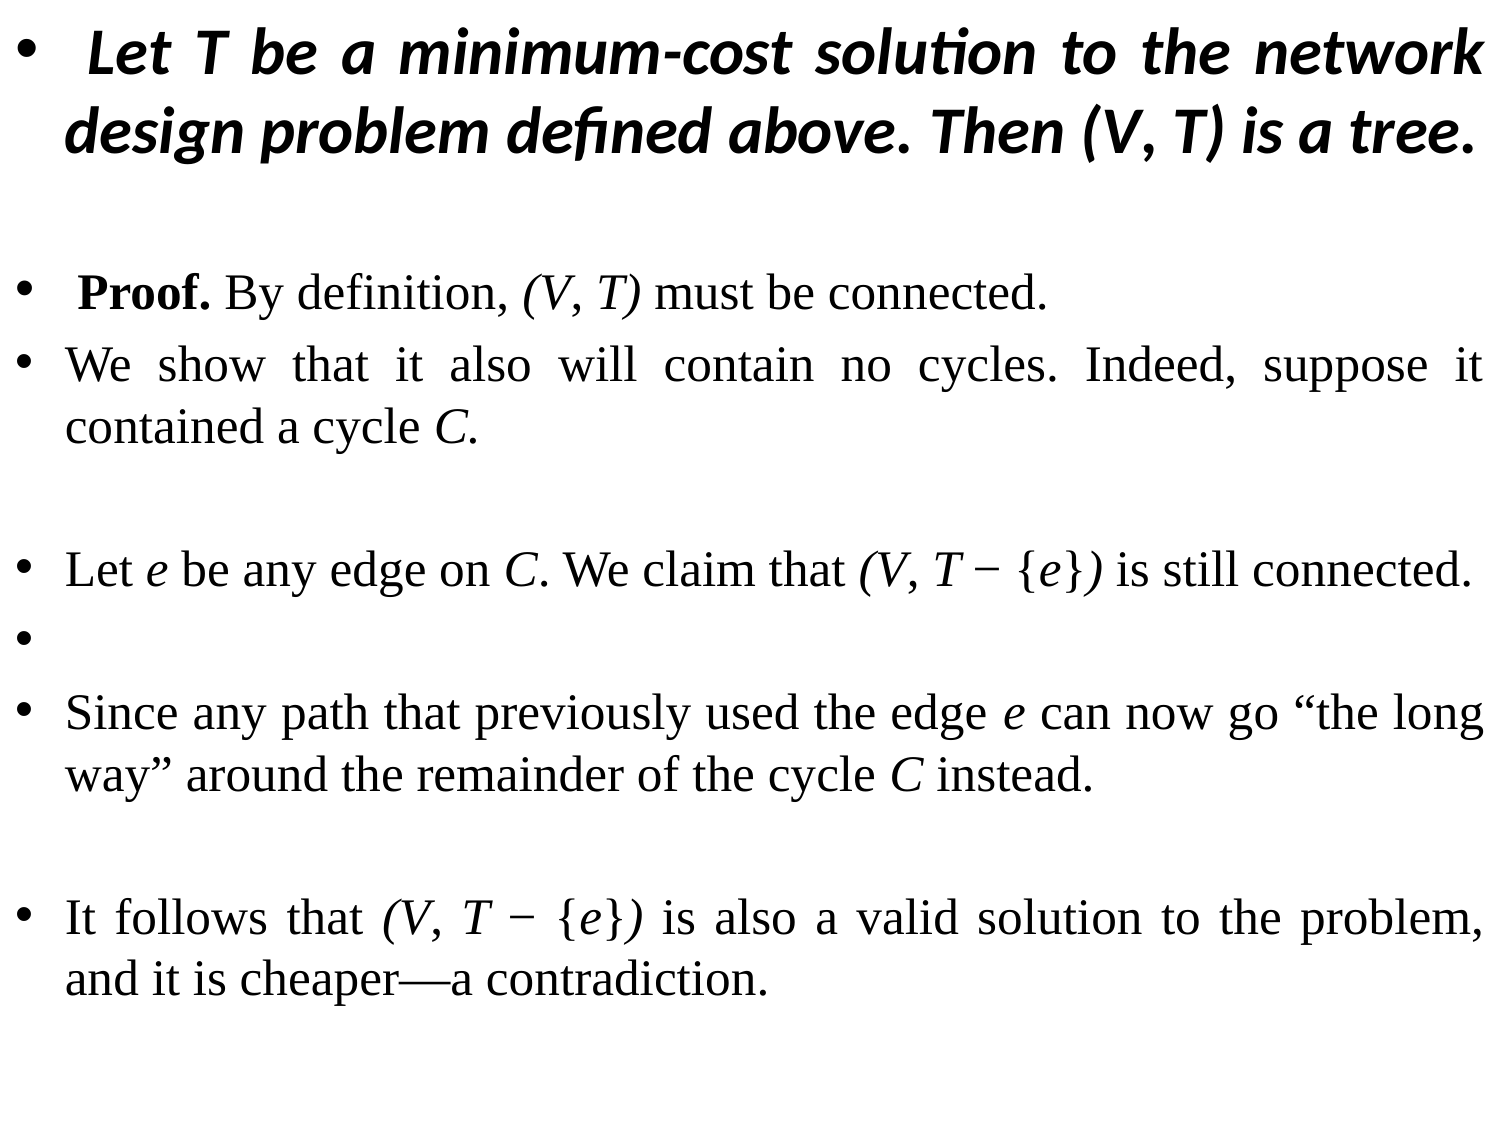

Let T be a minimum-cost solution to the network design problem defined above. Then (V, T) is a tree.

 Proof. By definition, (V, T) must be connected.
We show that it also will contain no cycles. Indeed, suppose it contained a cycle C.

Let e be any edge on C. We claim that (V, T − {e}) is still connected.

Since any path that previously used the edge e can now go “the long way” around the remainder of the cycle C instead.

It follows that (V, T − {e}) is also a valid solution to the problem, and it is cheaper—a contradiction.